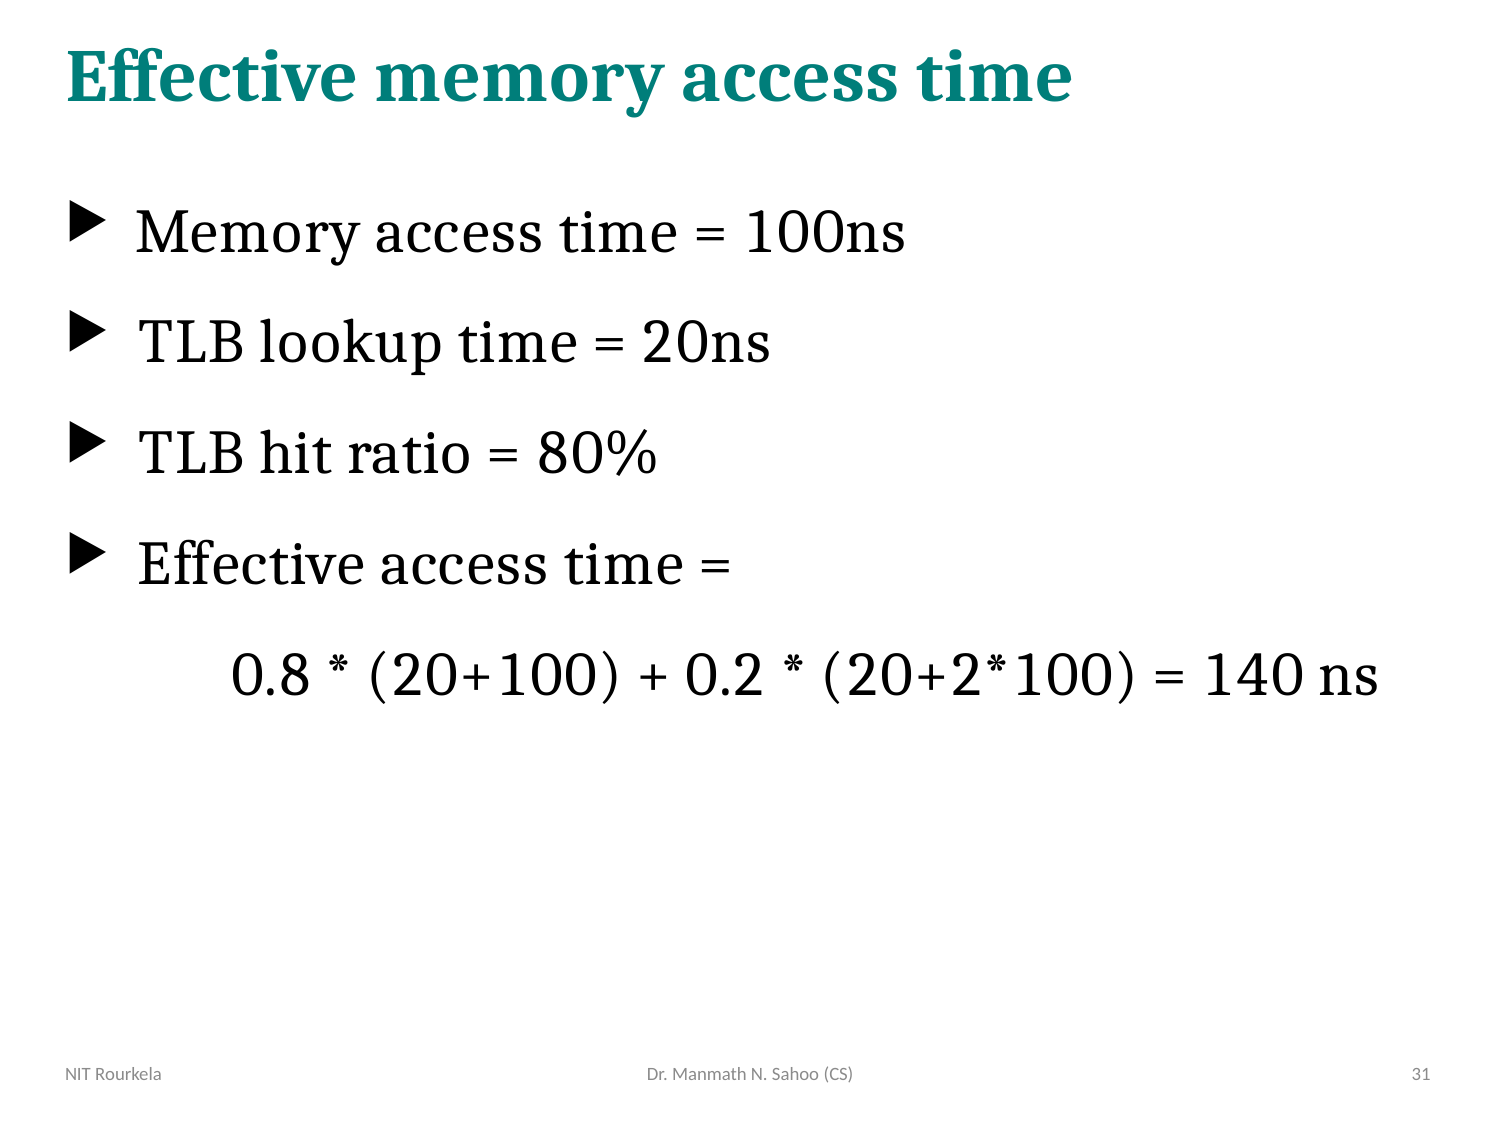

# Effective memory access time
Memory access time = 100ns
TLB lookup time = 20ns
TLB hit ratio = 80%
Effective access time =
            0.8 * (20+100) + 0.2 * (20+2*100) = 140 ns
NIT Rourkela
Dr. Manmath N. Sahoo (CS)
31